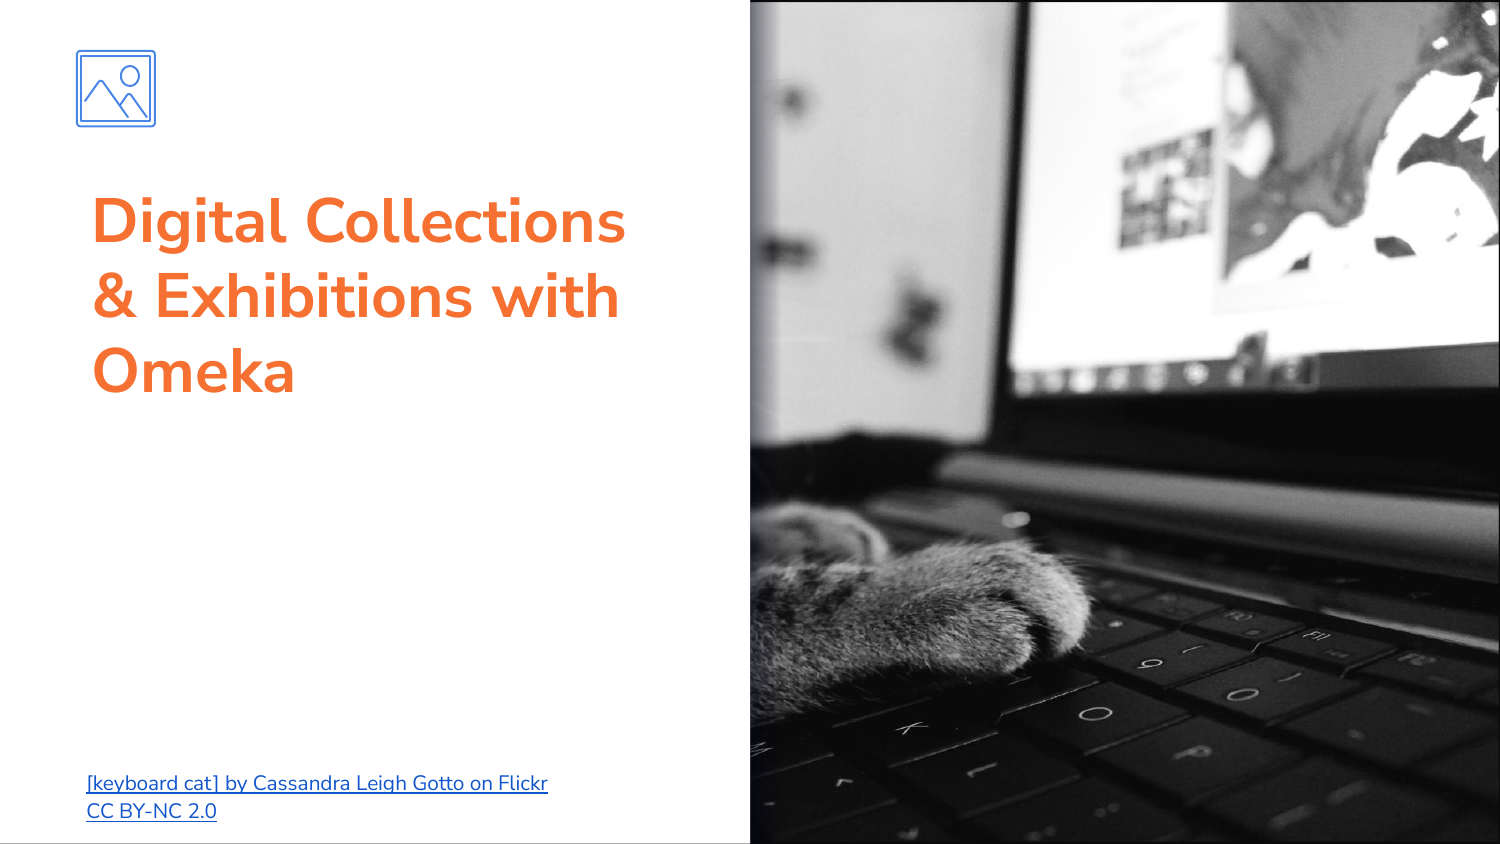

# Digital Collections & Exhibitions with Omeka
[keyboard cat] by Cassandra Leigh Gotto on Flickr
CC BY-NC 2.0